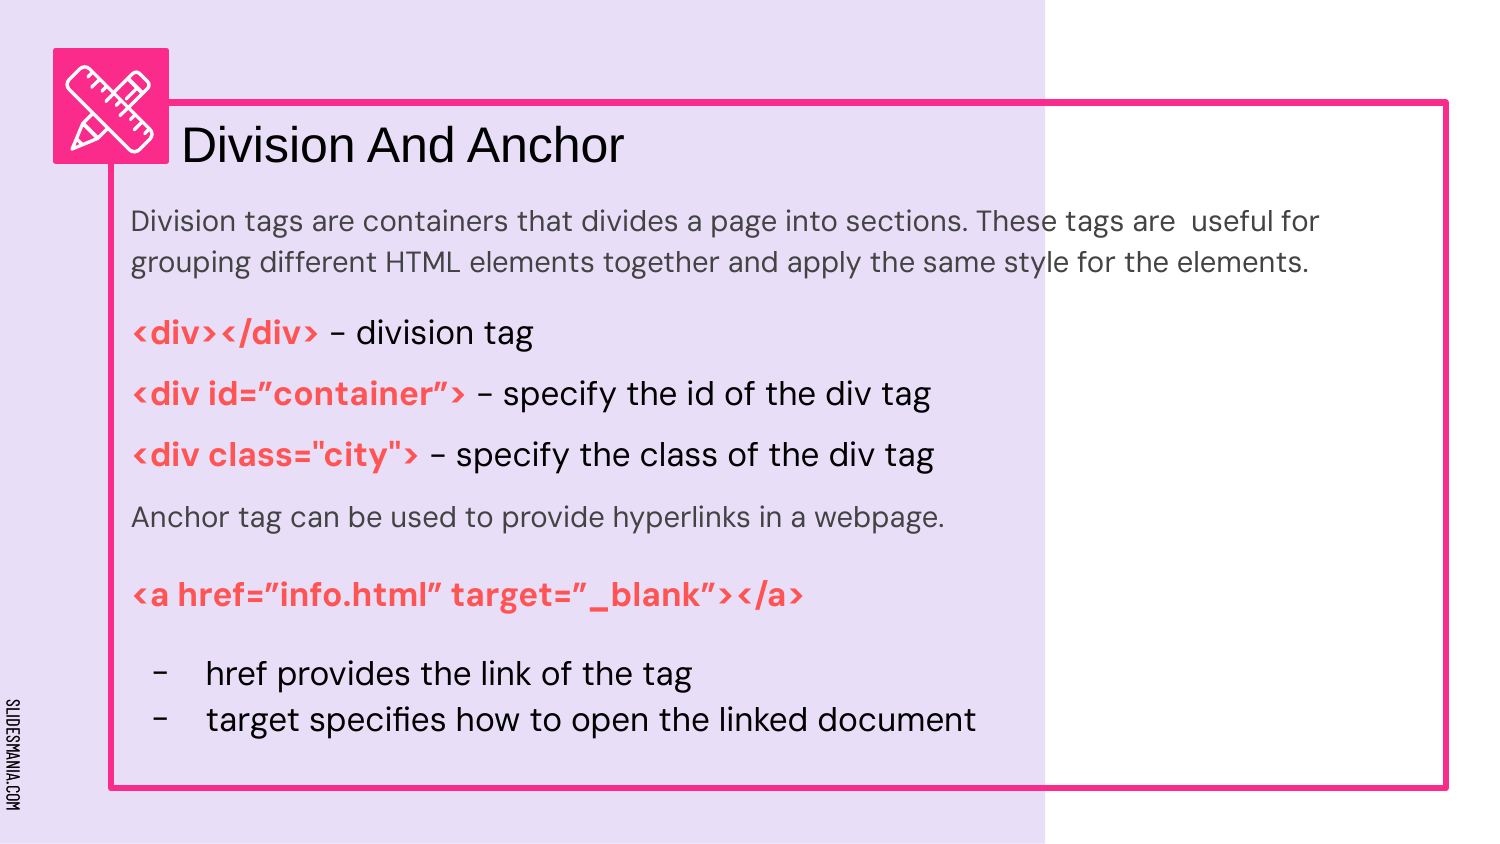

# Division And Anchor
Division tags are containers that divides a page into sections. These tags are  useful for grouping different HTML elements together and apply the same style for the elements.
<div></div> - division tag
<div id=”container”> - specify the id of the div tag
<div class="city"> - specify the class of the div tag
Anchor tag can be used to provide hyperlinks in a webpage.
<a href=”info.html” target=”_blank”></a>
href provides the link of the tag
target specifies how to open the linked document